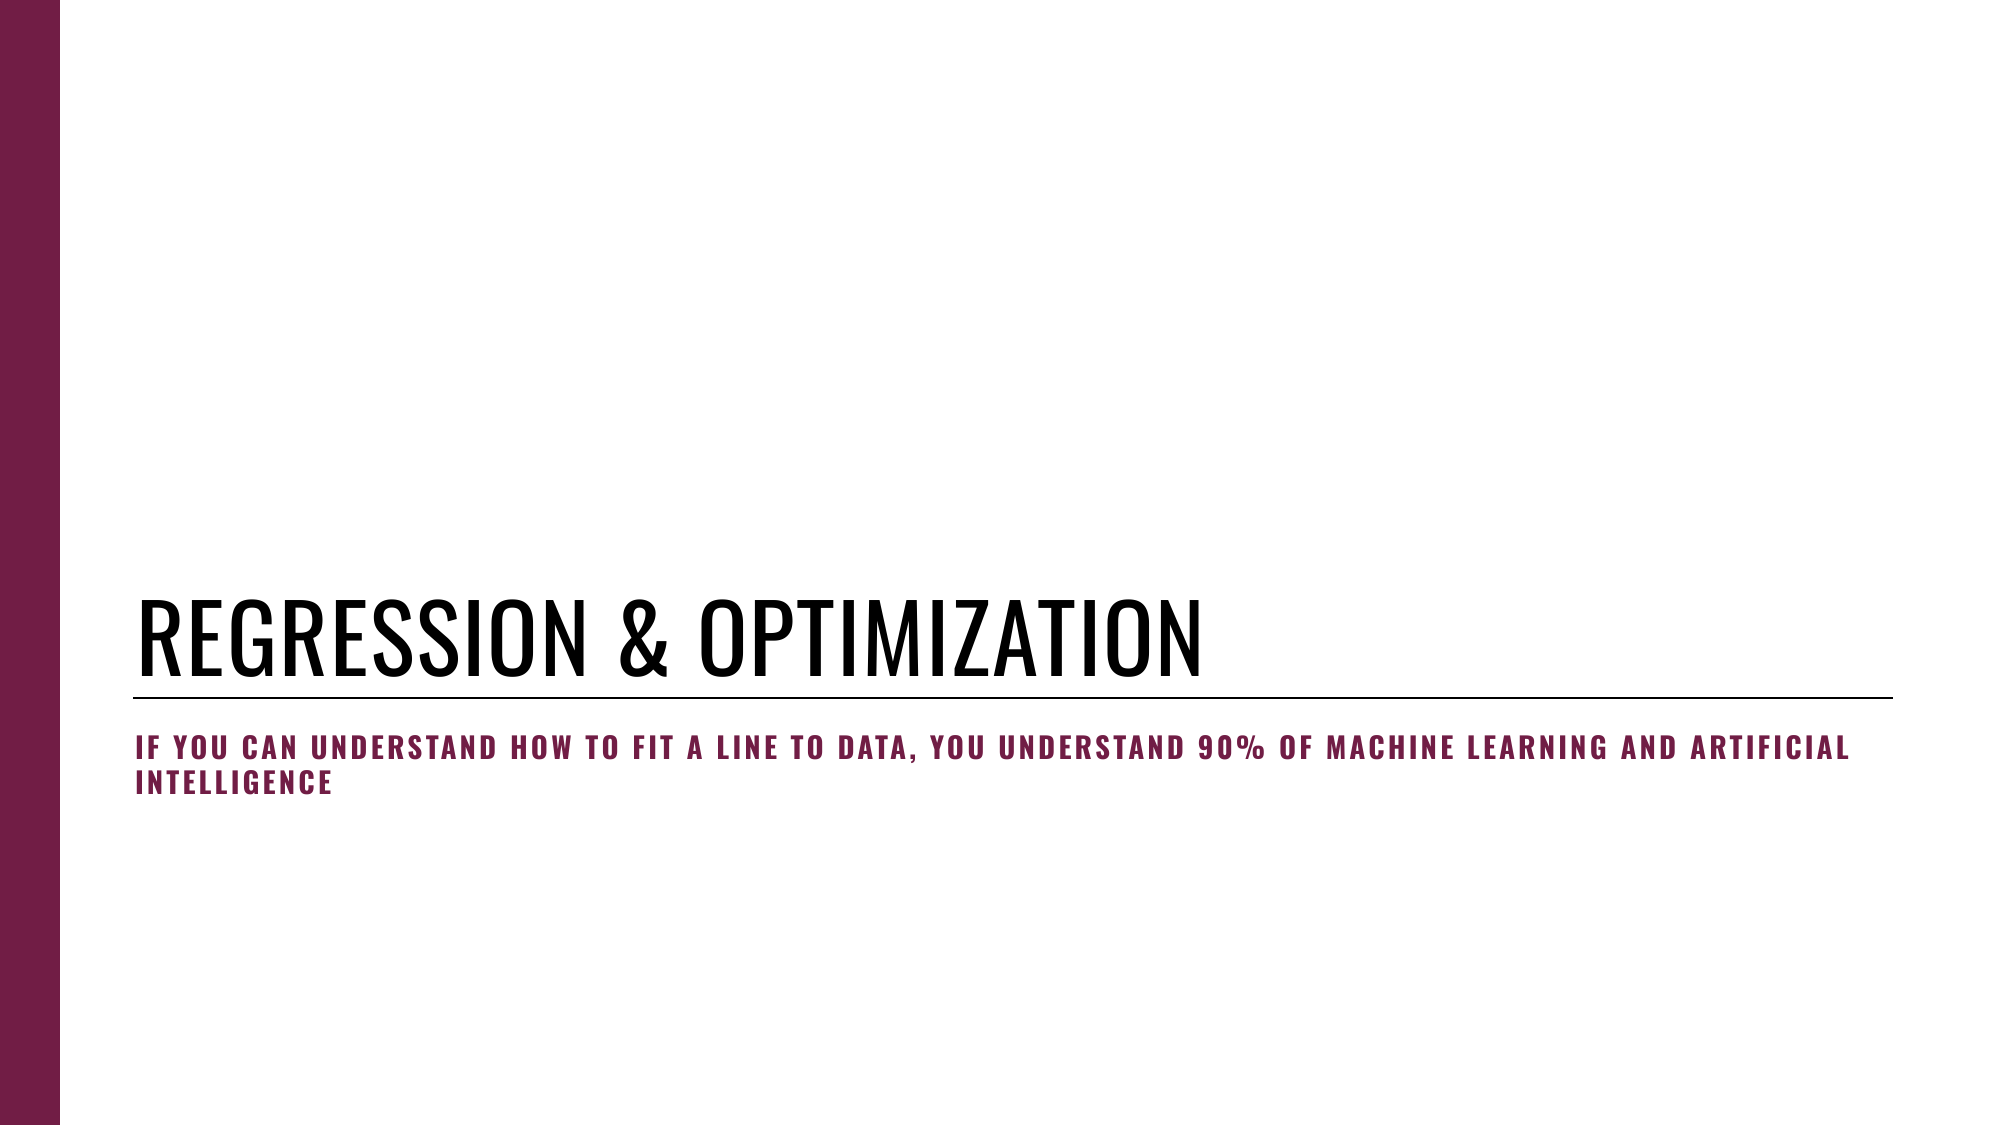

# Regression & optimization
If you can understand how to fit a line to data, you understand 90% of machine learning and artificial intelligence